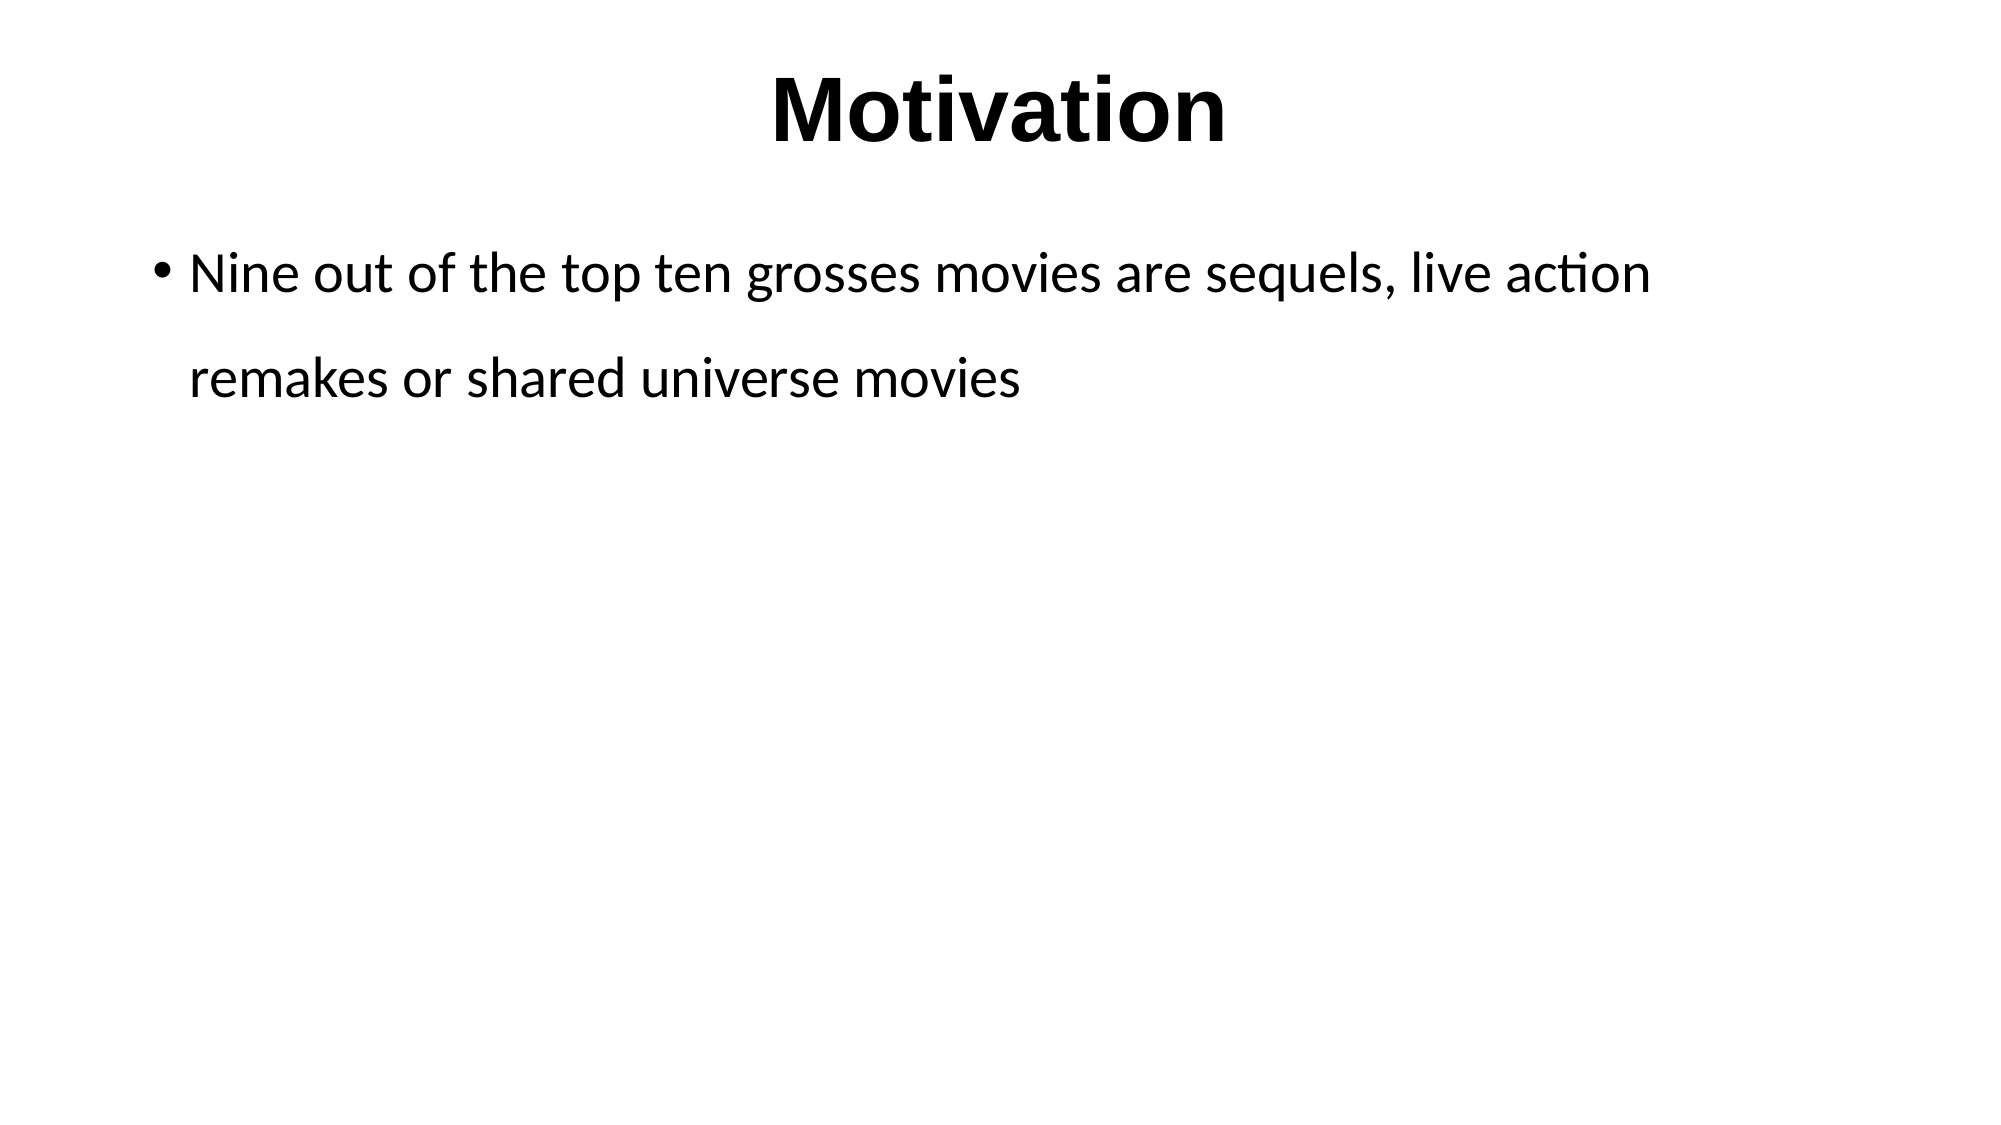

# Motivation
Nine out of the top ten grosses movies are sequels, live action remakes or shared universe movies